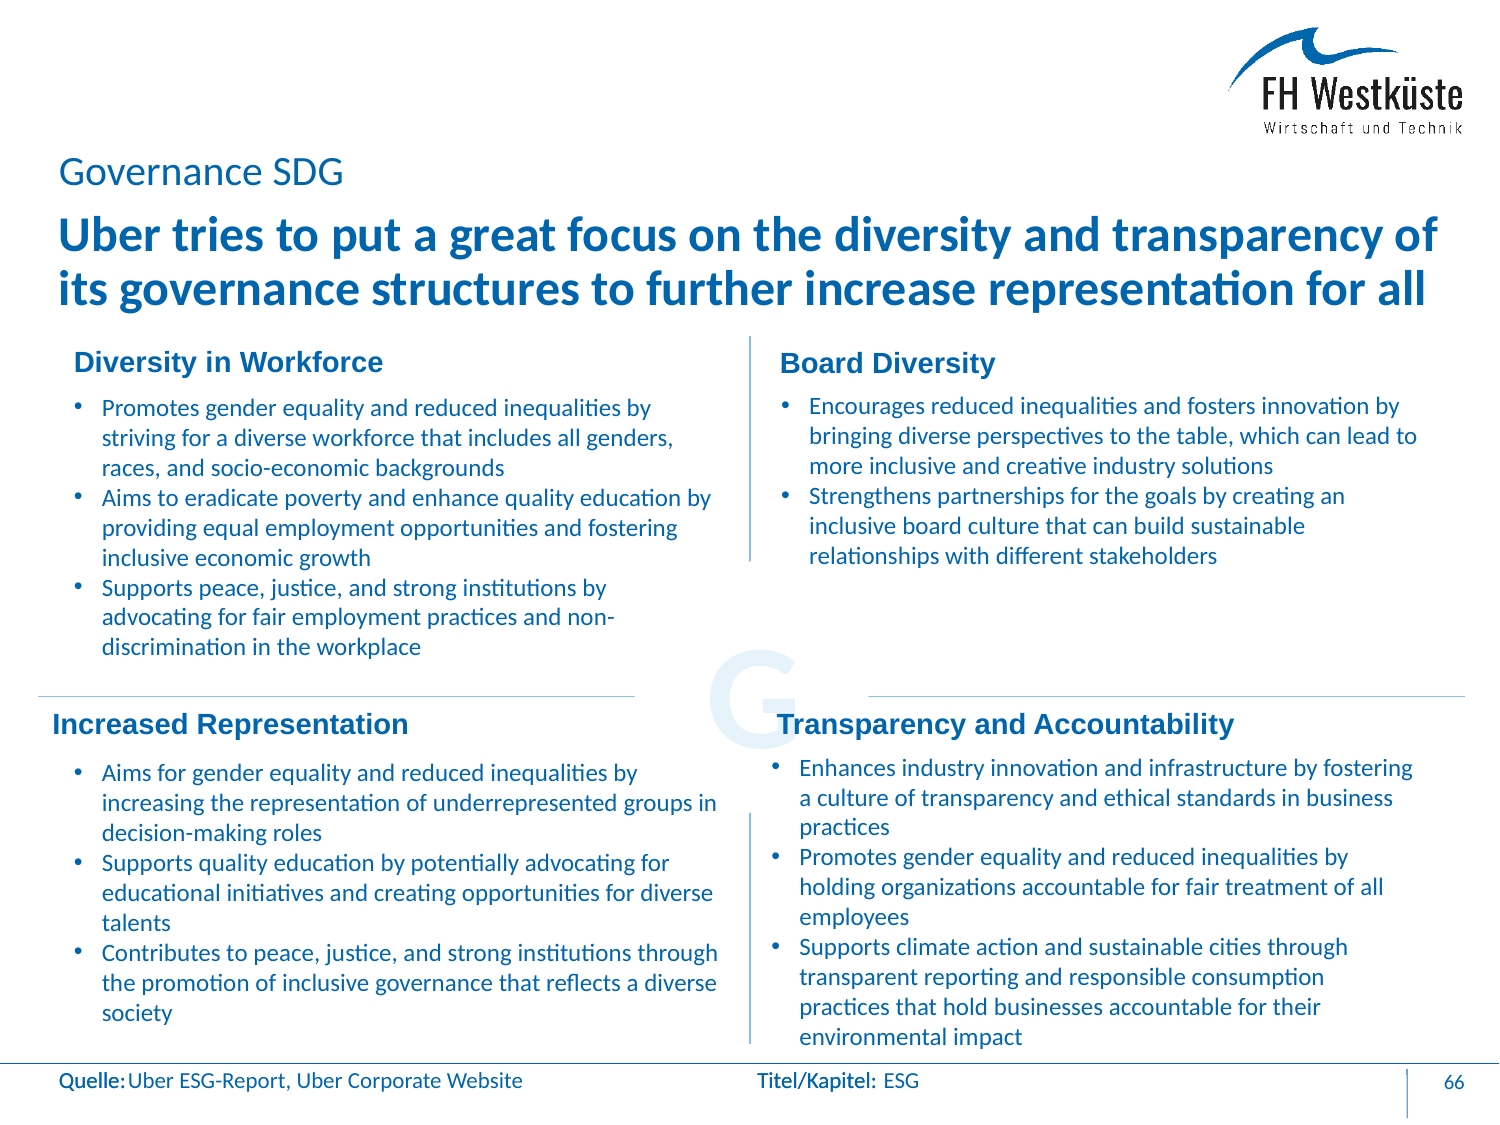

Governance SDG
# Uber tries to put a great focus on the diversity and transparency of its governance structures to further increase representation for all
Diversity in Workforce

Board Diversity
Encourages reduced inequalities and fosters innovation by bringing diverse perspectives to the table, which can lead to more inclusive and creative industry solutions
Strengthens partnerships for the goals by creating an inclusive board culture that can build sustainable relationships with different stakeholders
Promotes gender equality and reduced inequalities by striving for a diverse workforce that includes all genders, races, and socio-economic backgrounds
Aims to eradicate poverty and enhance quality education by providing equal employment opportunities and fostering inclusive economic growth
Supports peace, justice, and strong institutions by advocating for fair employment practices and non-discrimination in the workplace
G

Transparency and Accountability
Increased Representation
Enhances industry innovation and infrastructure by fostering a culture of transparency and ethical standards in business practices
Promotes gender equality and reduced inequalities by holding organizations accountable for fair treatment of all employees
Supports climate action and sustainable cities through transparent reporting and responsible consumption practices that hold businesses accountable for their environmental impact
Aims for gender equality and reduced inequalities by increasing the representation of underrepresented groups in decision-making roles
Supports quality education by potentially advocating for educational initiatives and creating opportunities for diverse talents
Contributes to peace, justice, and strong institutions through the promotion of inclusive governance that reflects a diverse society
Uber ESG-Report, Uber Corporate Website
ESG
66